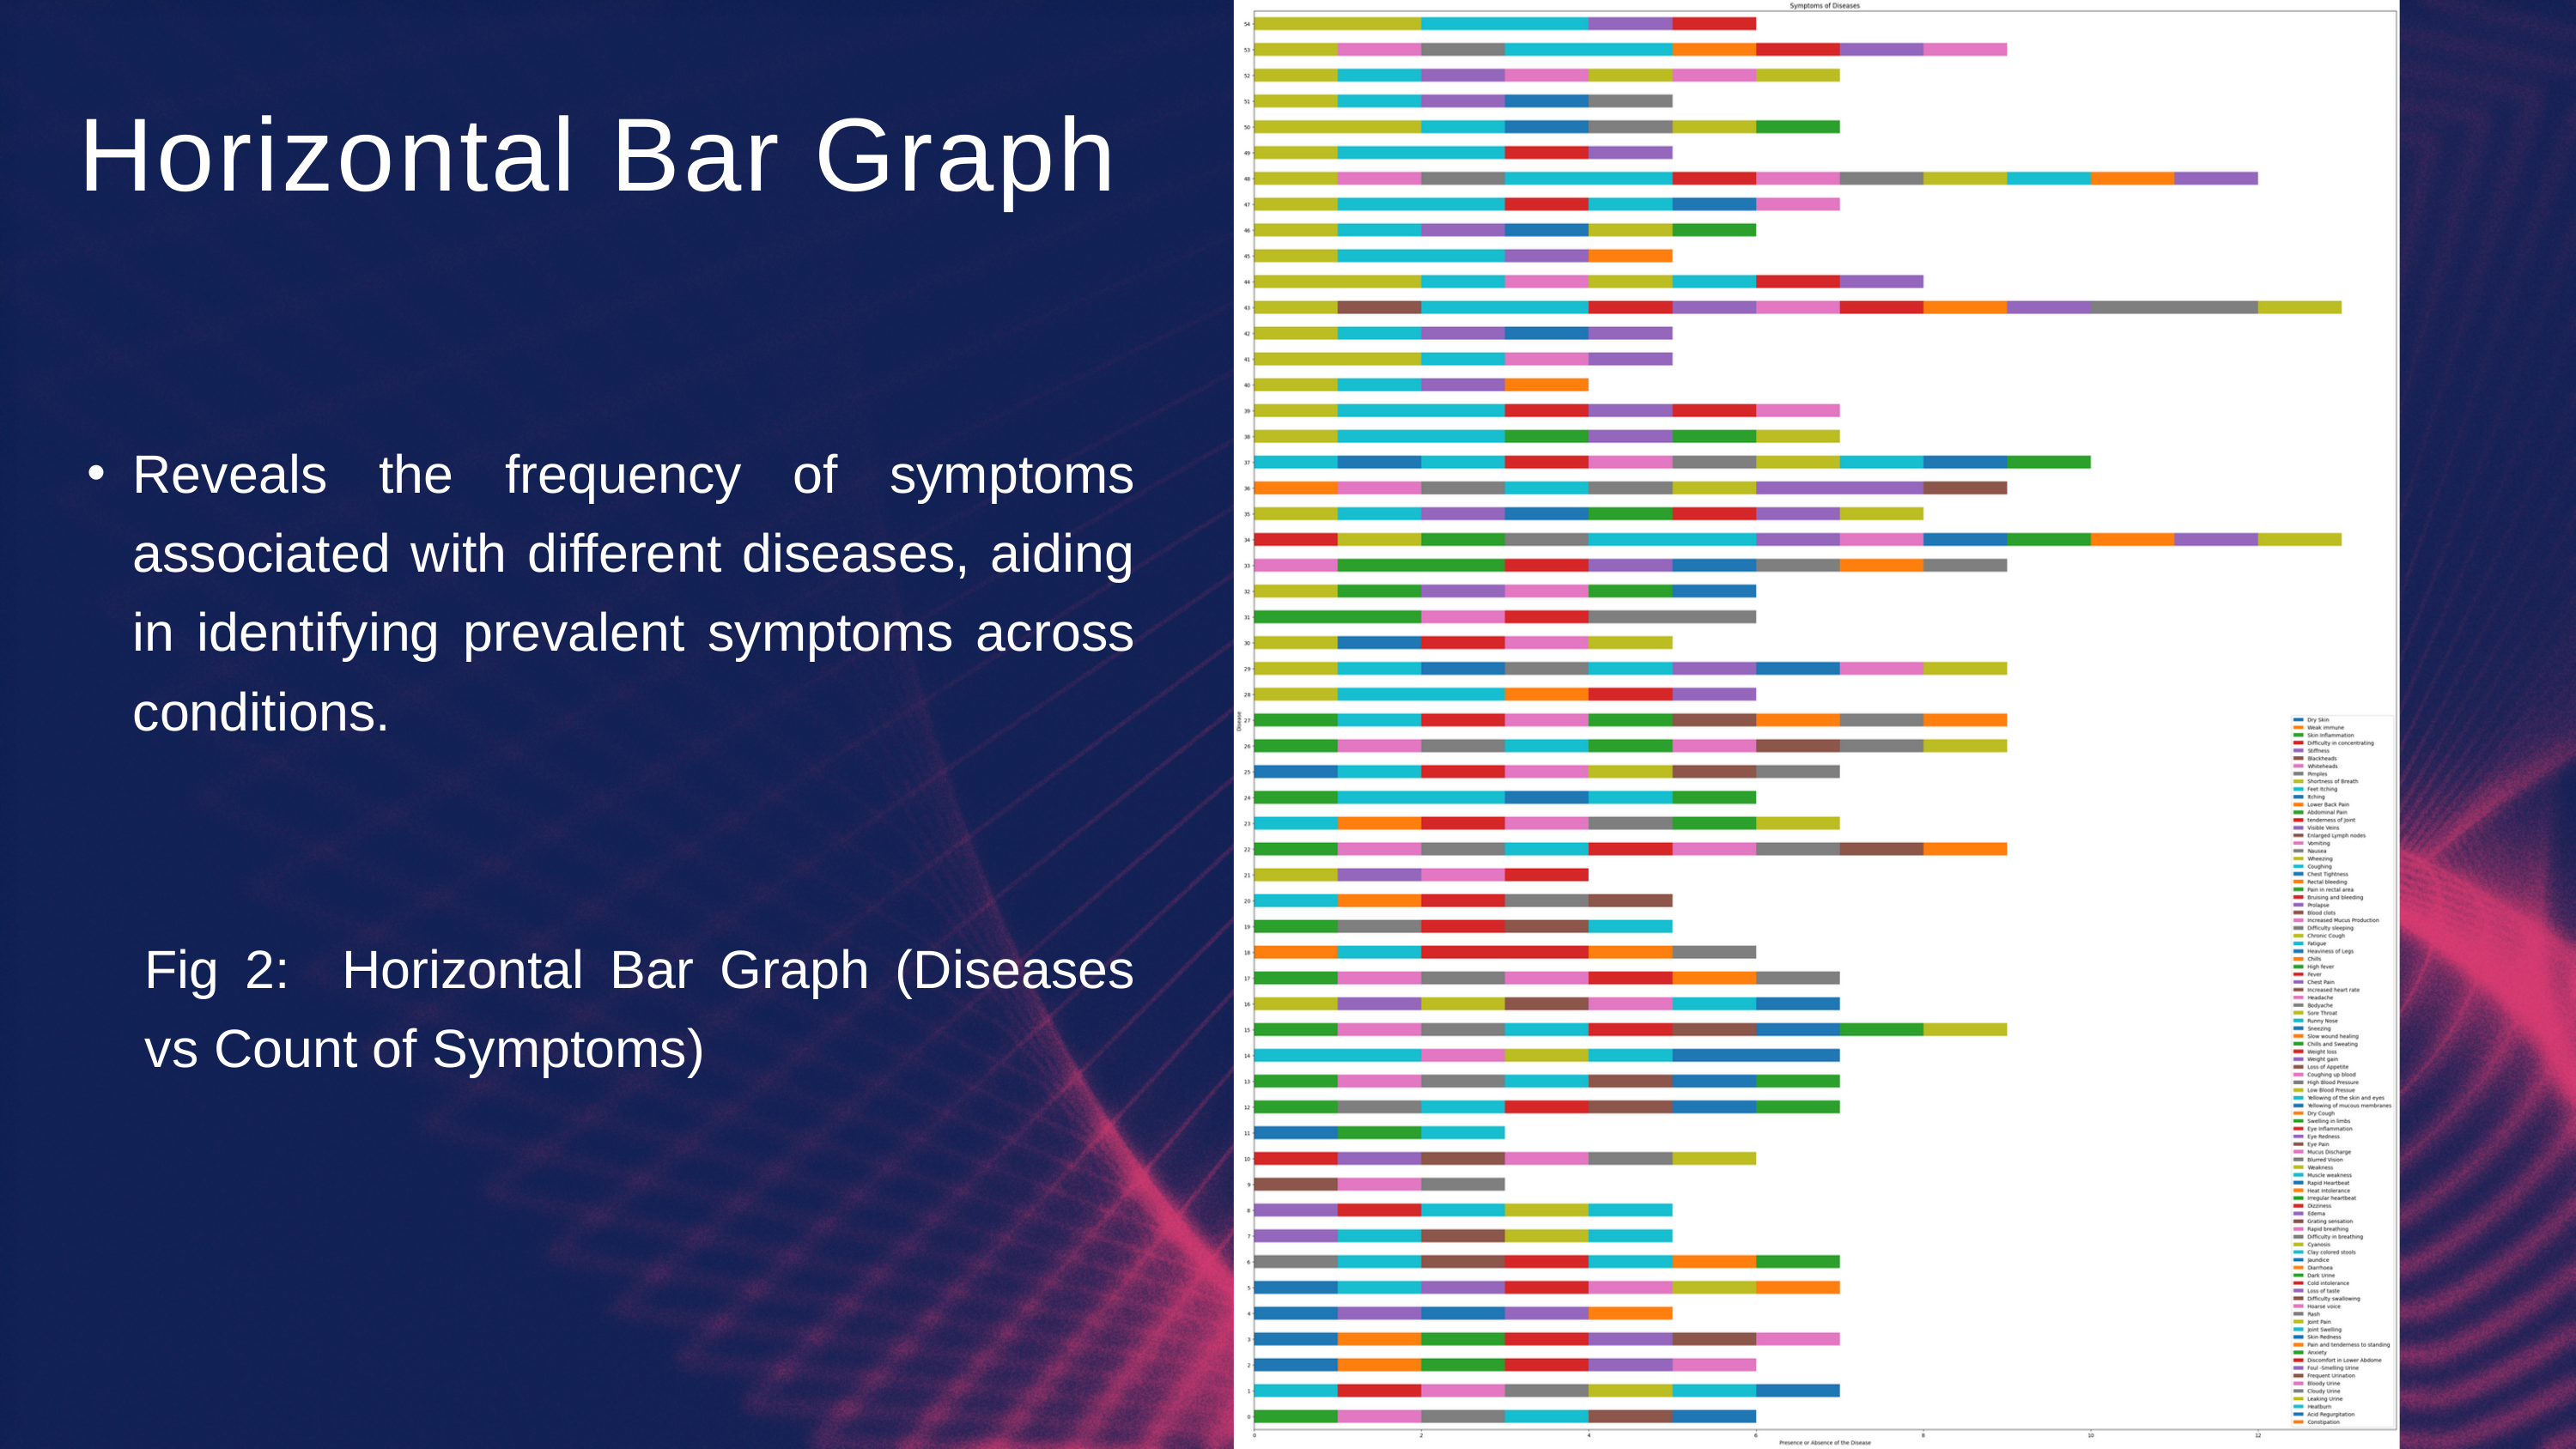

Horizontal Bar Graph
Reveals the frequency of symptoms associated with different diseases, aiding in identifying prevalent symptoms across conditions.
Fig 2:  Horizontal Bar Graph (Diseases vs Count of Symptoms)